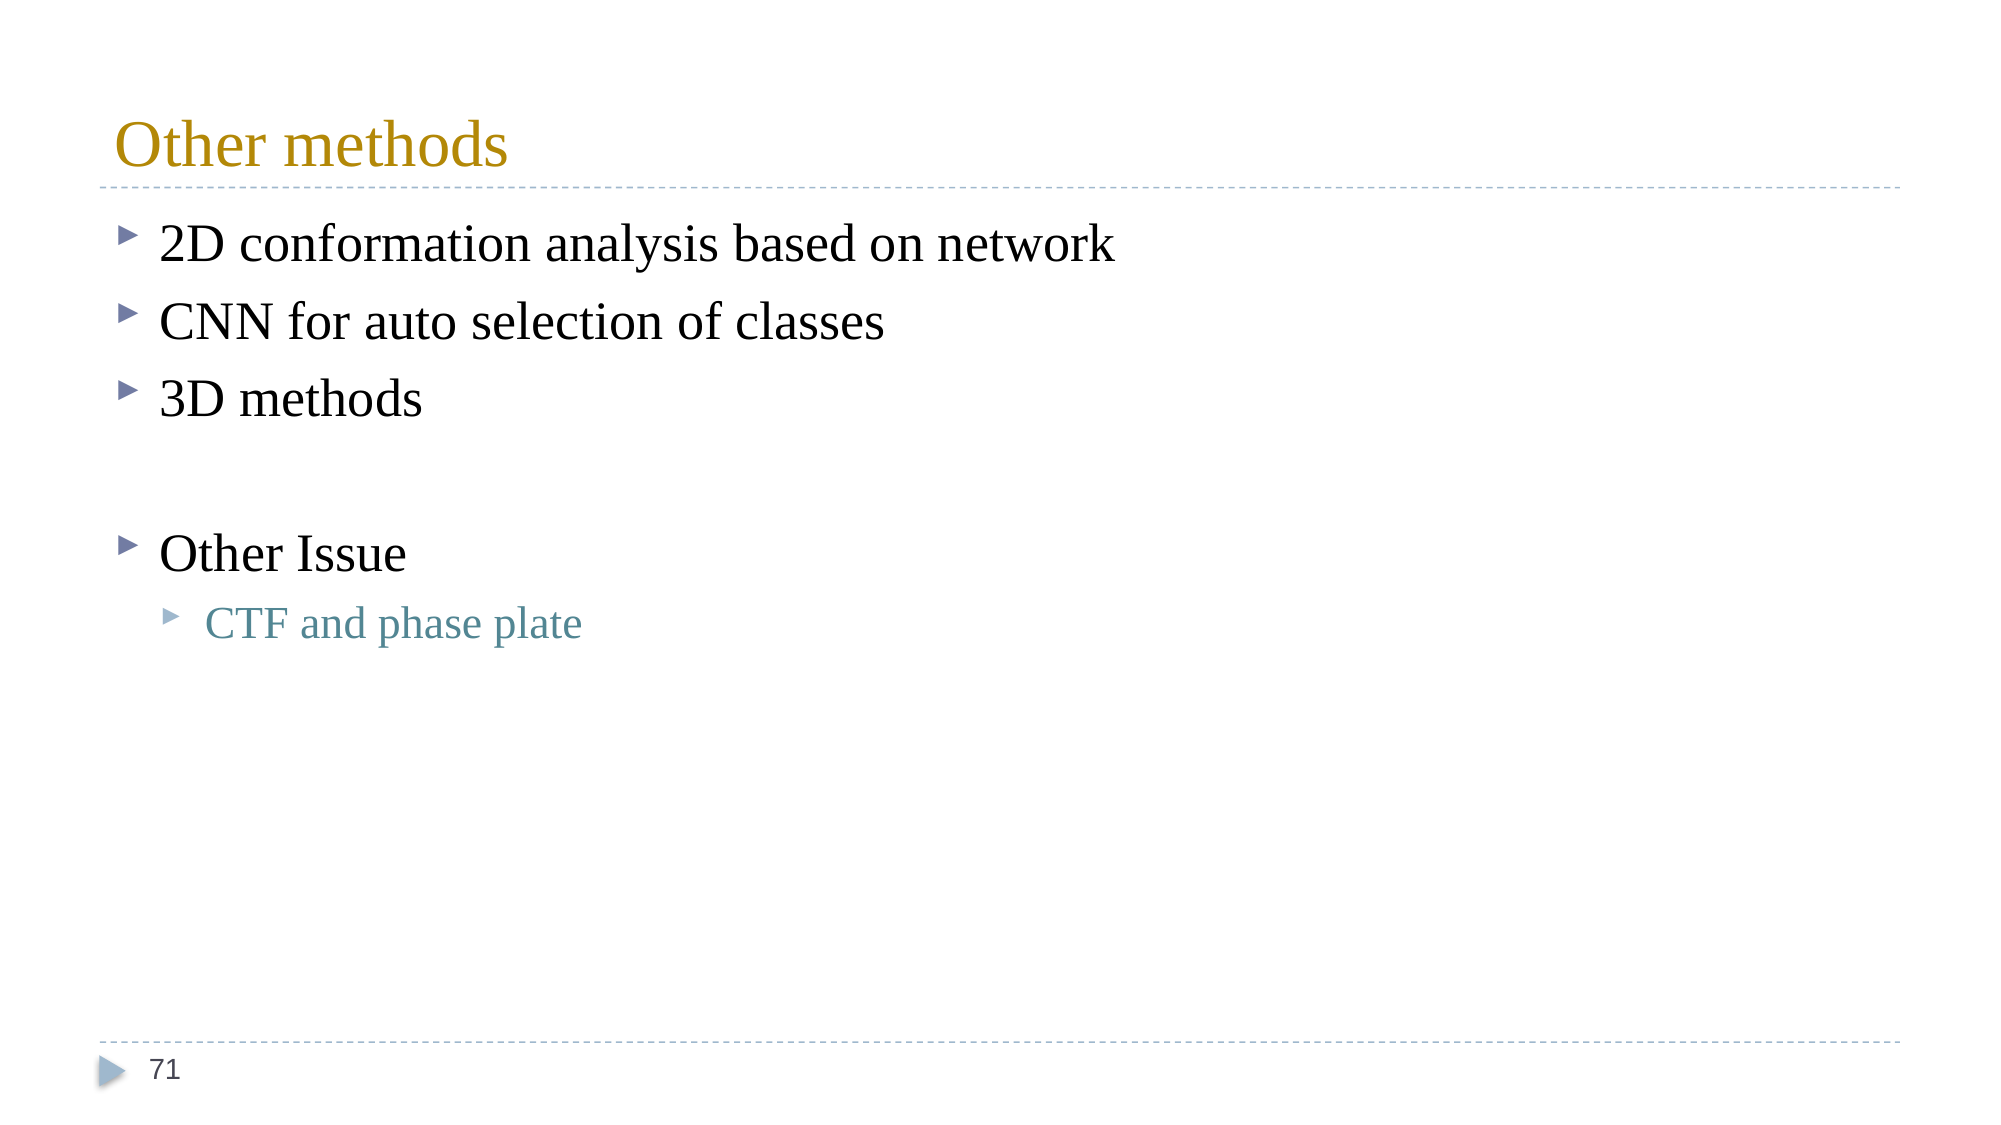

# Other methods
2D conformation analysis based on network
CNN for auto selection of classes
3D methods

Other Issue
CTF and phase plate

71